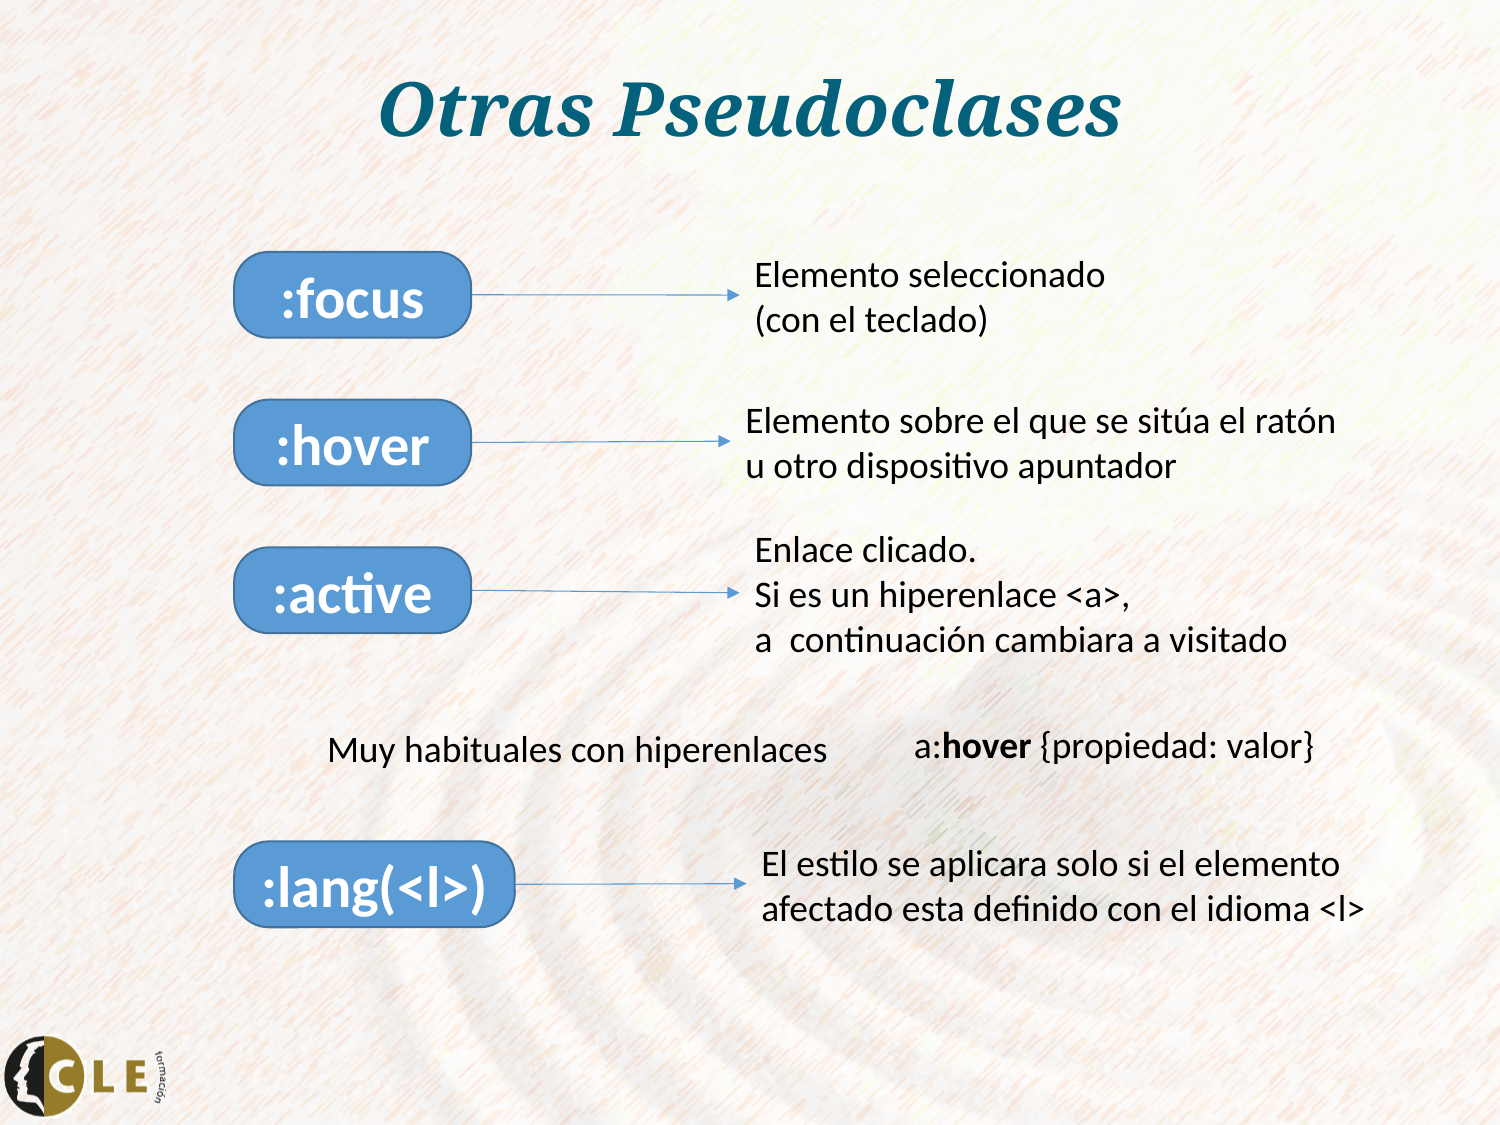

# Otras Pseudoclases
Elemento seleccionado (con el teclado)
:focus
Elemento sobre el que se sitúa el ratón u otro dispositivo apuntador
:hover
Enlace clicado.
Si es un hiperenlace <a>,
a  continuación cambiara a visitado
:active
a:hover {propiedad: valor}
Muy habituales con hiperenlaces
El estilo se aplicara solo si el elemento afectado esta definido con el idioma <l>
:lang(<l>)